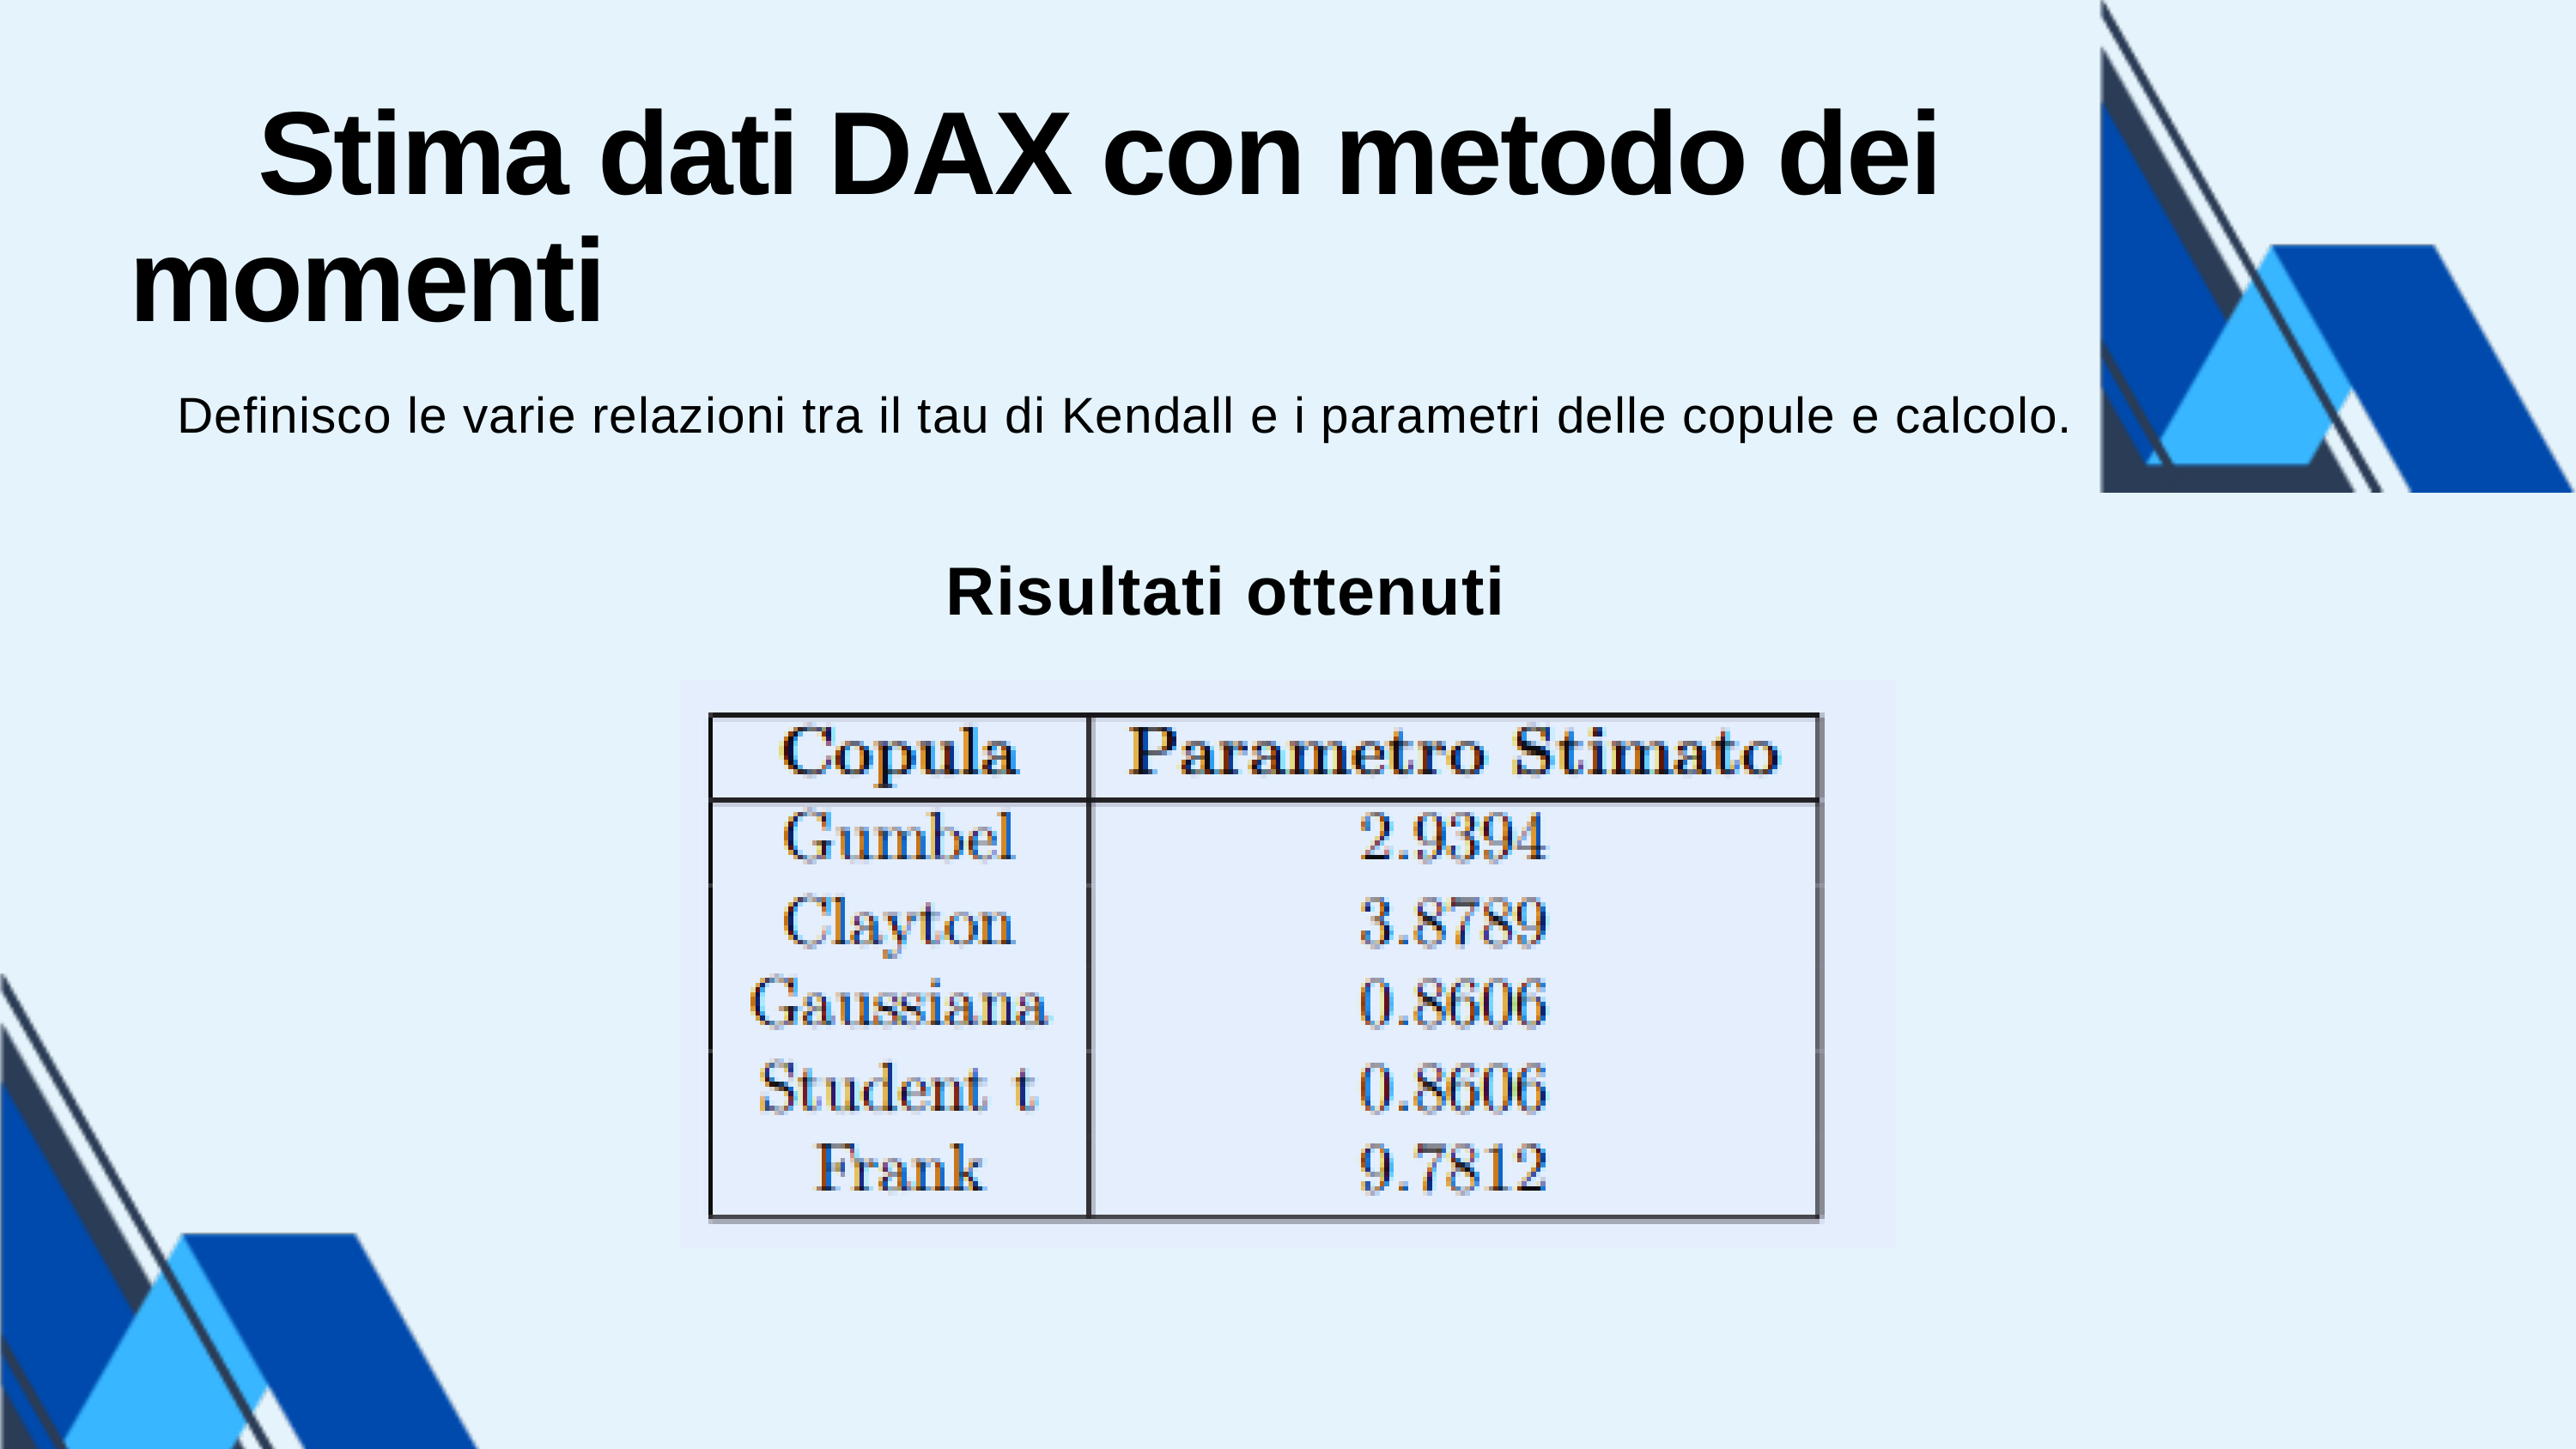

Stima dati DAX con metodo dei momenti

Definisco le varie relazioni tra il tau di Kendall e i parametri delle copule e calcolo.

Risultati ottenuti